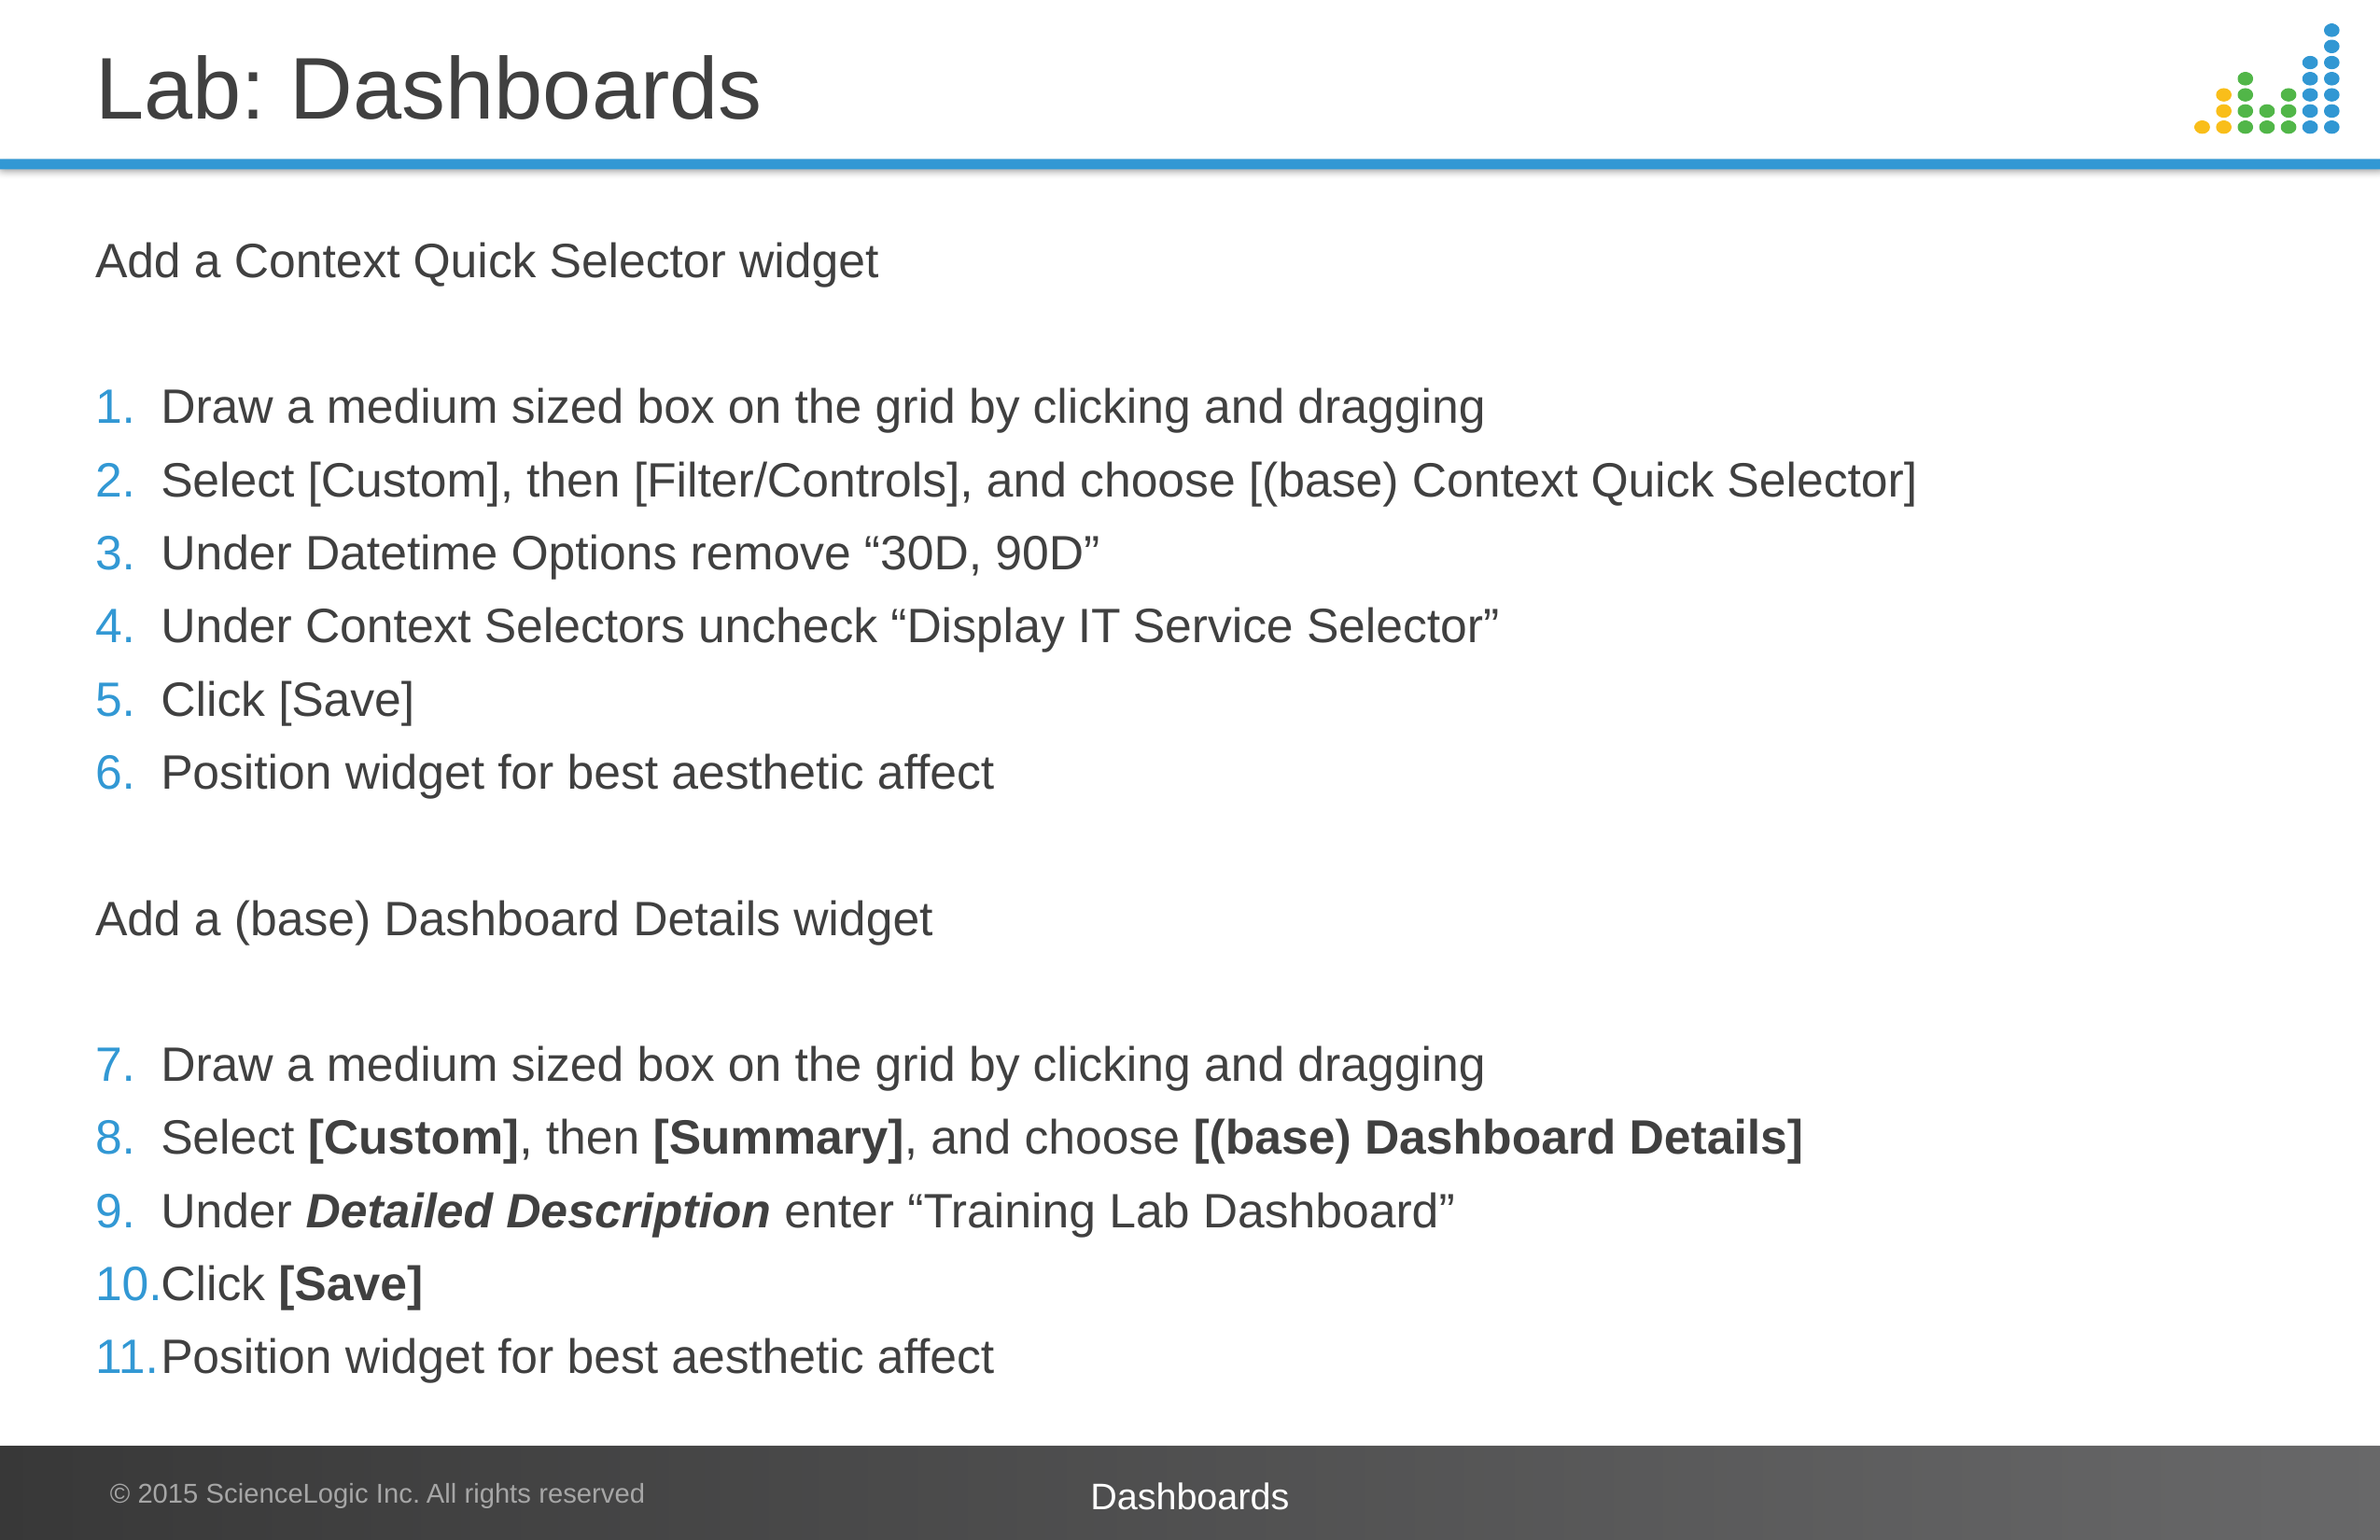

# Lab: Dashboards
Add a Context Quick Selector widget

Draw a medium sized box on the grid by clicking and dragging
Select [Custom], then [Filter/Controls], and choose [(base) Context Quick Selector]
Under Datetime Options remove “30D, 90D”
Under Context Selectors uncheck “Display IT Service Selector”
Click [Save]
Position widget for best aesthetic affect

Add a (base) Dashboard Details widget

Draw a medium sized box on the grid by clicking and dragging
Select [Custom], then [Summary], and choose [(base) Dashboard Details]
Under Detailed Description enter “Training Lab Dashboard”
Click [Save]
Position widget for best aesthetic affect

Dashboards